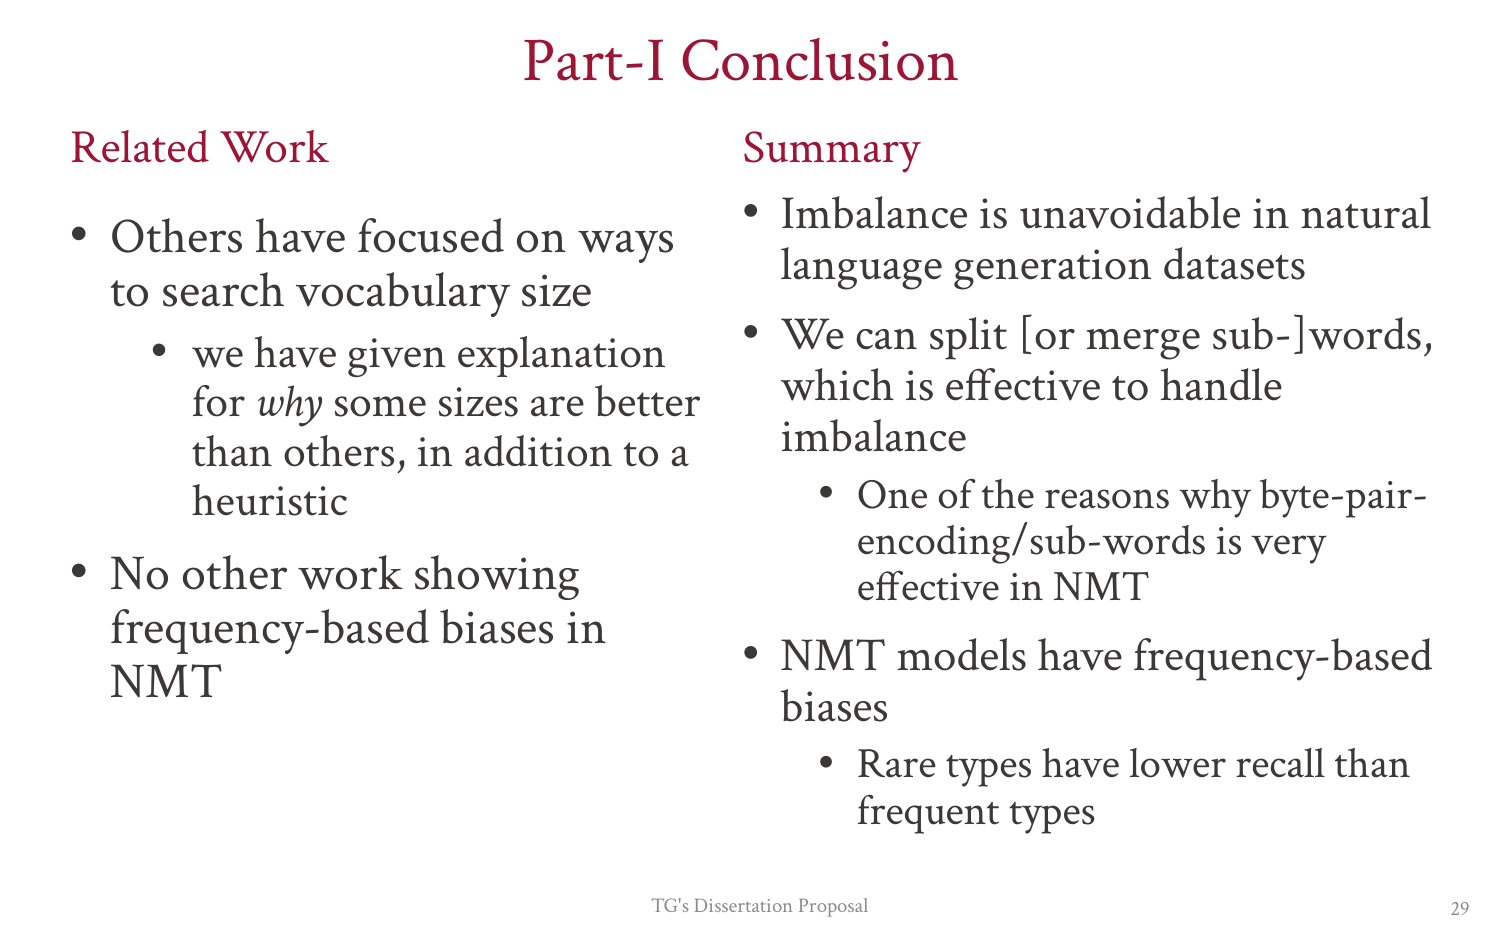

# Part-I Conclusion
Related Work
Summary
Imbalance is unavoidable in natural language generation datasets
We can split [or merge sub-]words, which is effective to handle imbalance
One of the reasons why byte-pair-encoding/sub-words is very effective in NMT
NMT models have frequency-based biases
Rare types have lower recall than frequent types
Others have focused on ways to search vocabulary size
we have given explanation for why some sizes are better than others, in addition to a heuristic
No other work showing frequency-based biases in NMT

TG's Dissertation Proposal
29